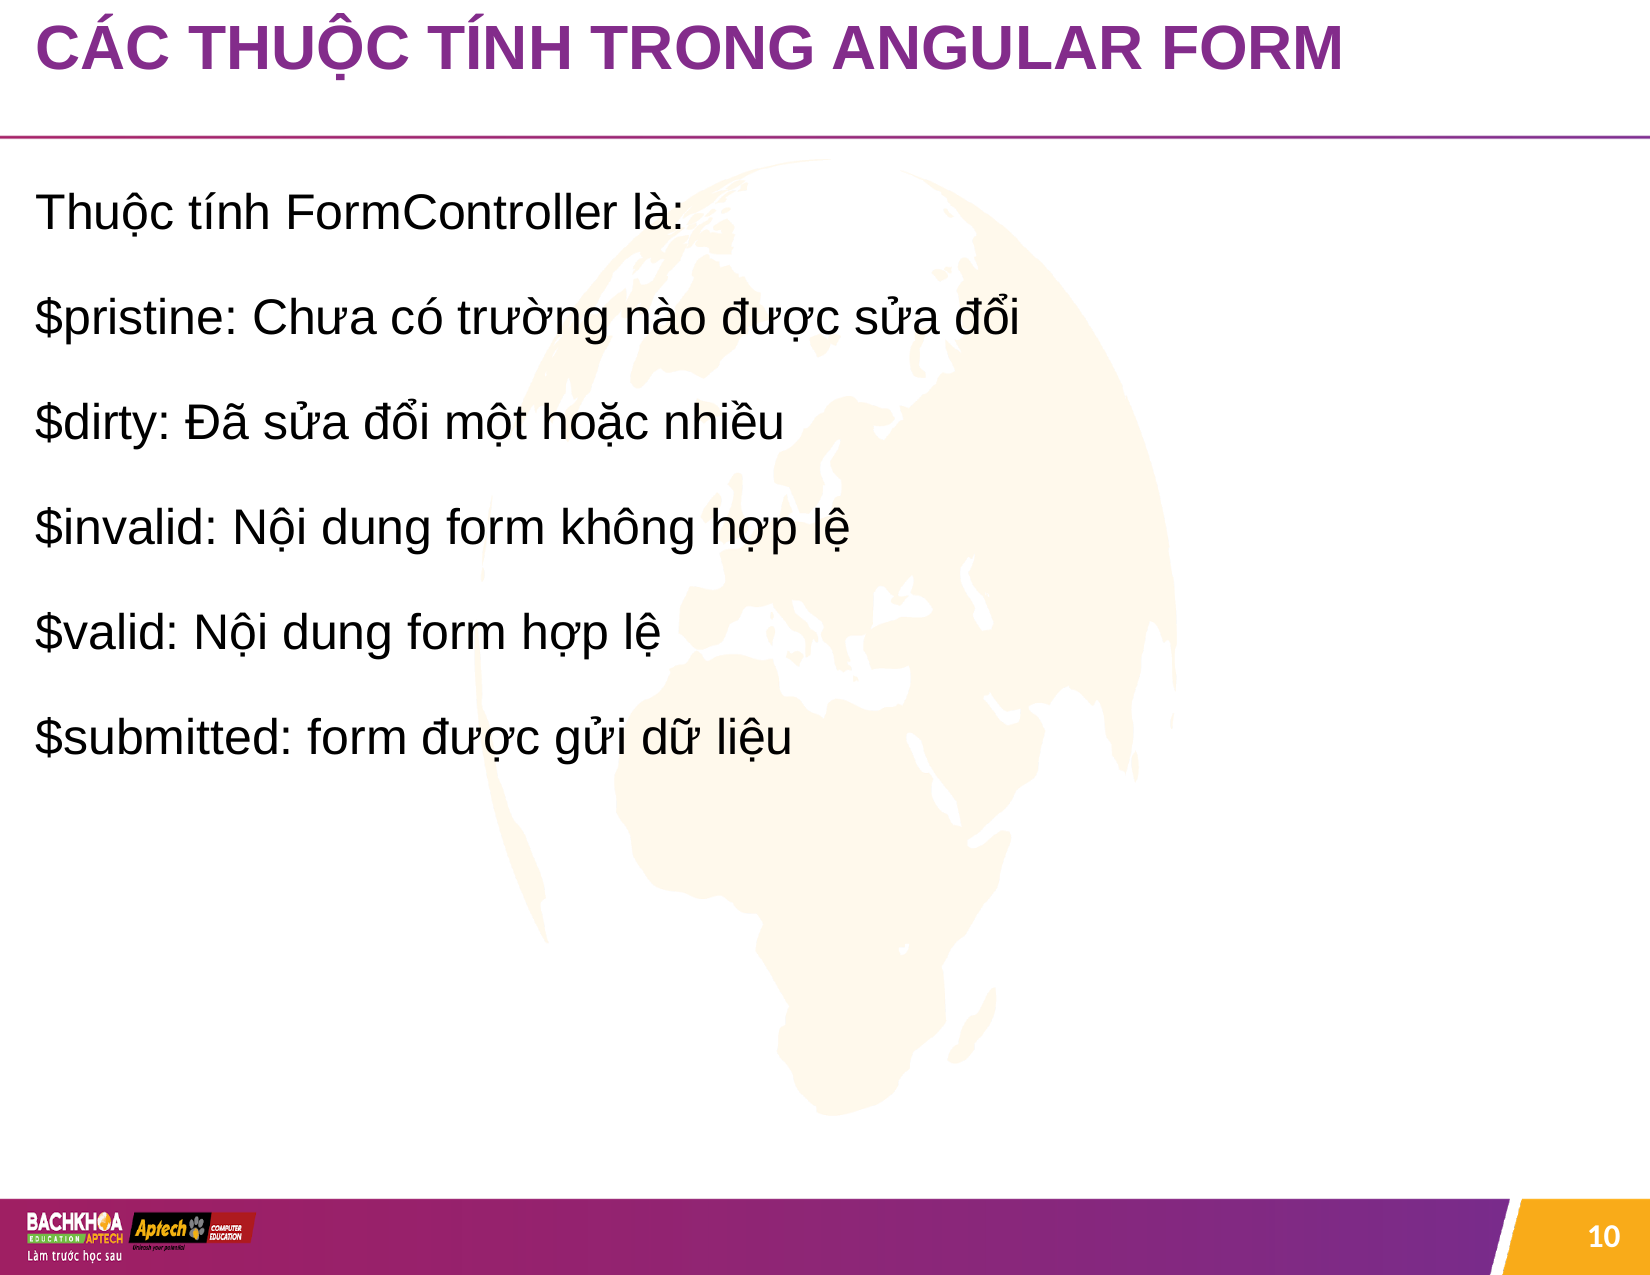

CÁC THUỘC TÍNH TRONG ANGULAR FORM
Thuộc tính FormController là:
$pristine: Chưa có trường nào được sửa đổi
$dirty: Đã sửa đổi một hoặc nhiều
$invalid: Nội dung form không hợp lệ
$valid: Nội dung form hợp lệ
$submitted: form được gửi dữ liệu
10